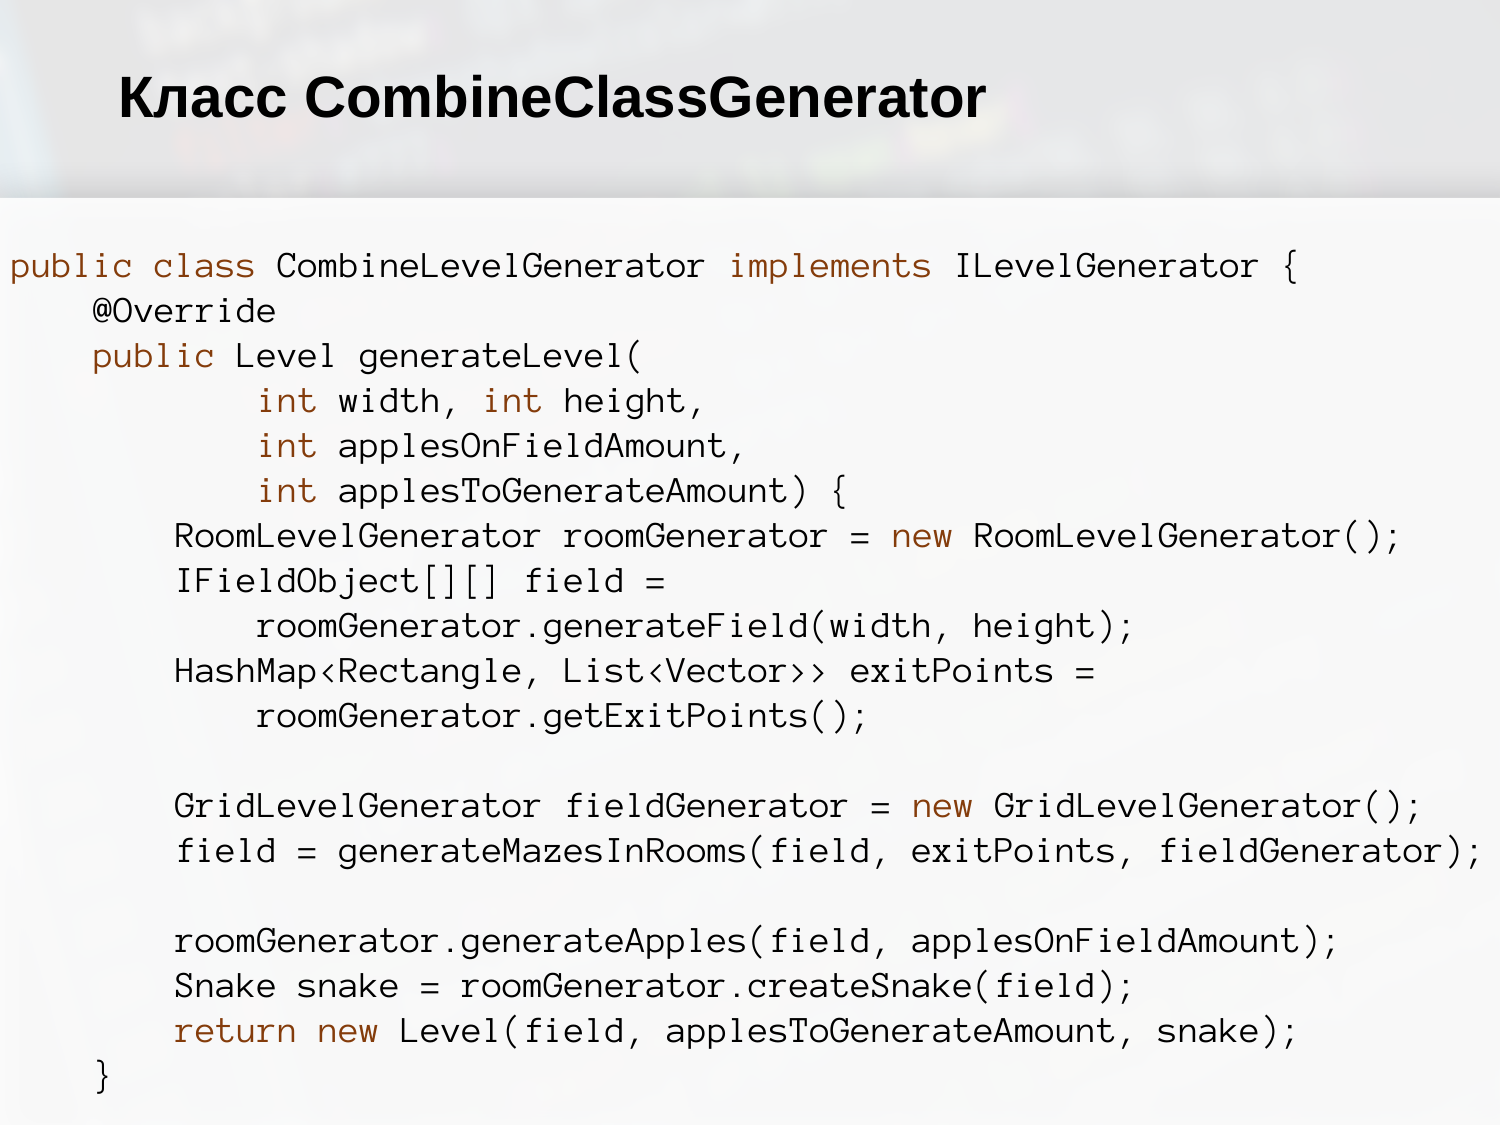

# Класс CombineClassGenerator
public class CombineLevelGenerator implements ILevelGenerator {
    @Override
    public Level generateLevel(
            int width, int height,
            int applesOnFieldAmount,
            int applesToGenerateAmount) {
        RoomLevelGenerator roomGenerator = new RoomLevelGenerator();
        IFieldObject[][] field =
            roomGenerator.generateField(width, height);
        HashMap<Rectangle, List<Vector>> exitPoints =
            roomGenerator.getExitPoints();

        GridLevelGenerator fieldGenerator = new GridLevelGenerator();
        field = generateMazesInRooms(field, exitPoints, fieldGenerator);

        roomGenerator.generateApples(field, applesOnFieldAmount);
        Snake snake = roomGenerator.createSnake(field);
        return new Level(field, applesToGenerateAmount, snake);
    }